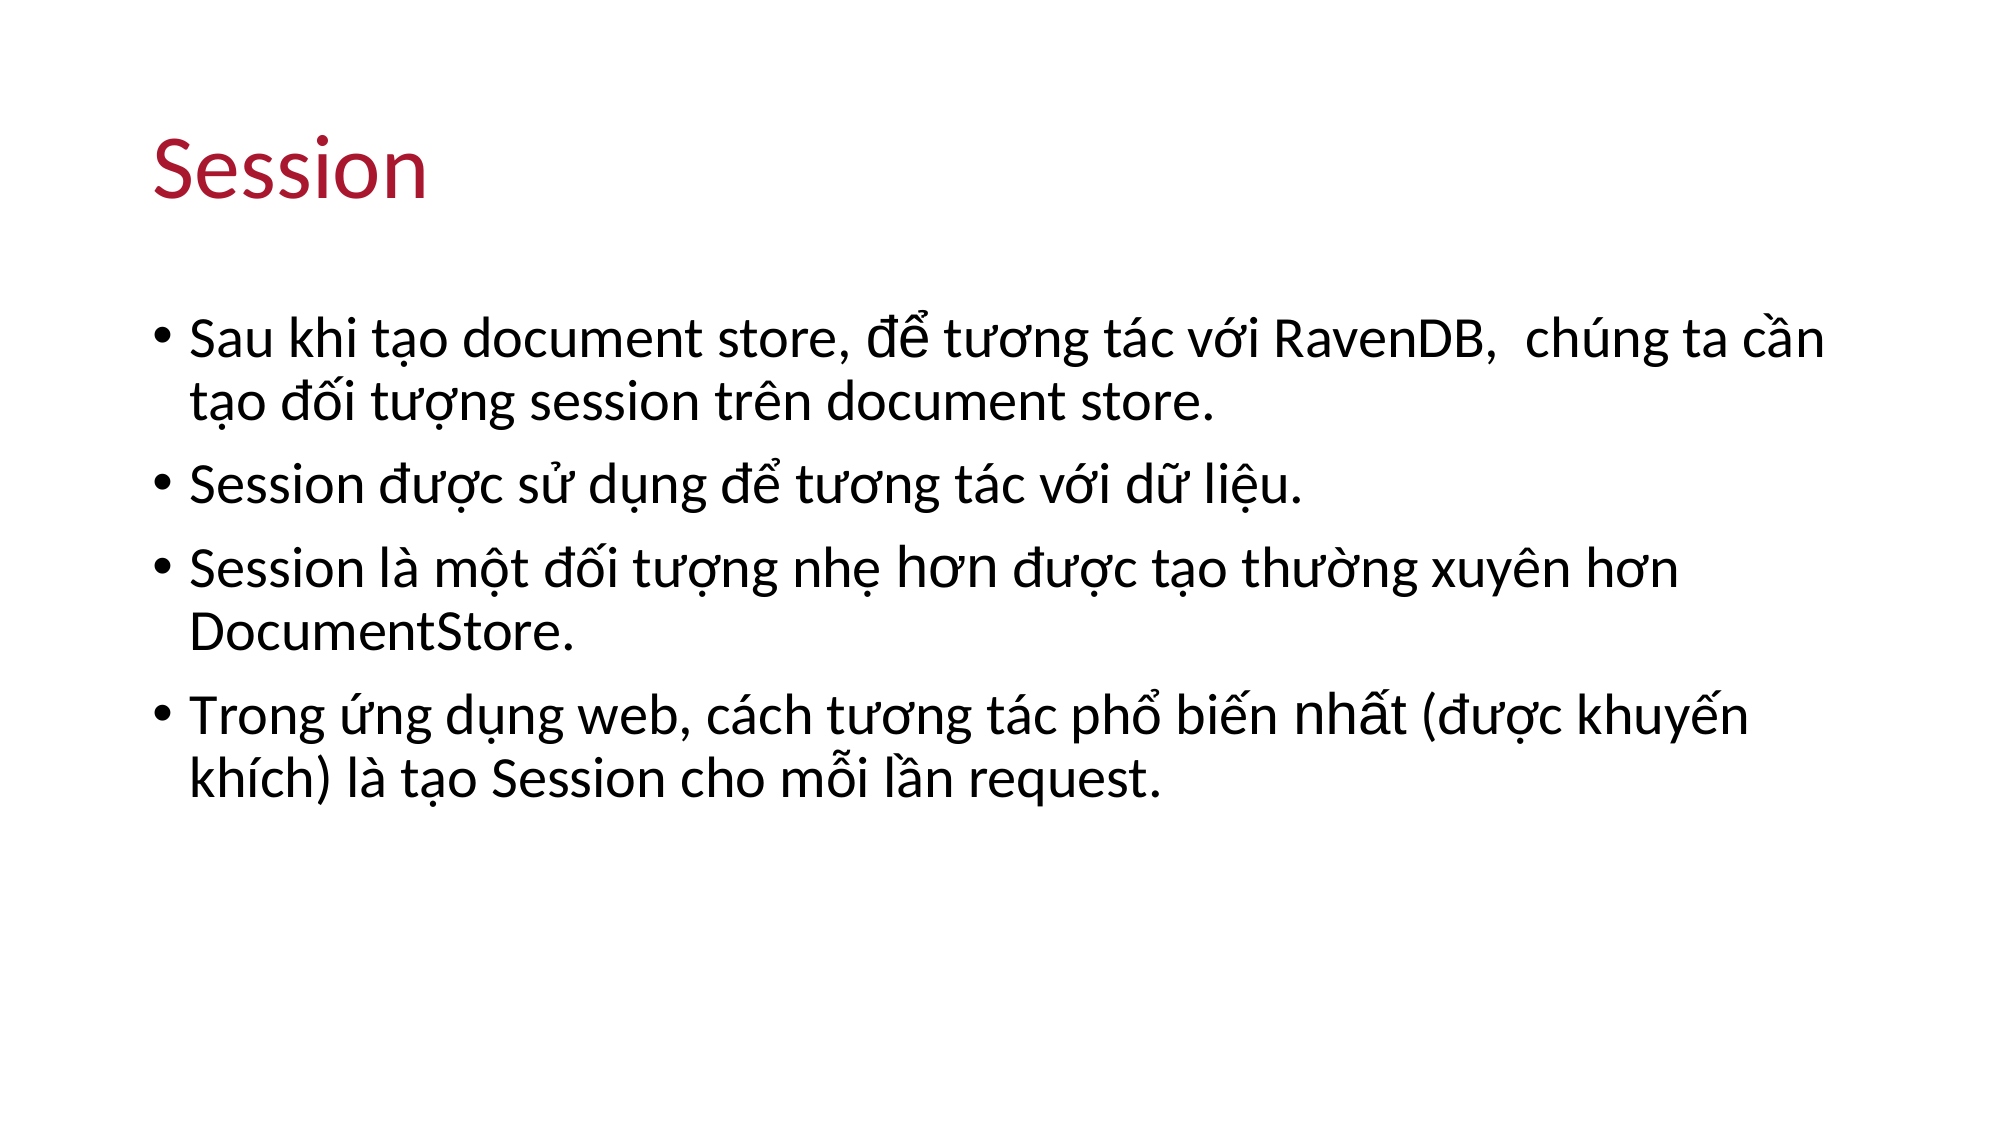

# Session
Sau khi tạo document store, để tương tác với RavenDB,  chúng ta cần tạo đối tượng session trên document store.
Session được sử dụng để tương tác với dữ liệu.
Session là một đối tượng nhẹ hơn được tạo thường xuyên hơn DocumentStore.
Trong ứng dụng web, cách tương tác phổ biến nhất (được khuyến khích) là tạo Session cho mỗi lần request.